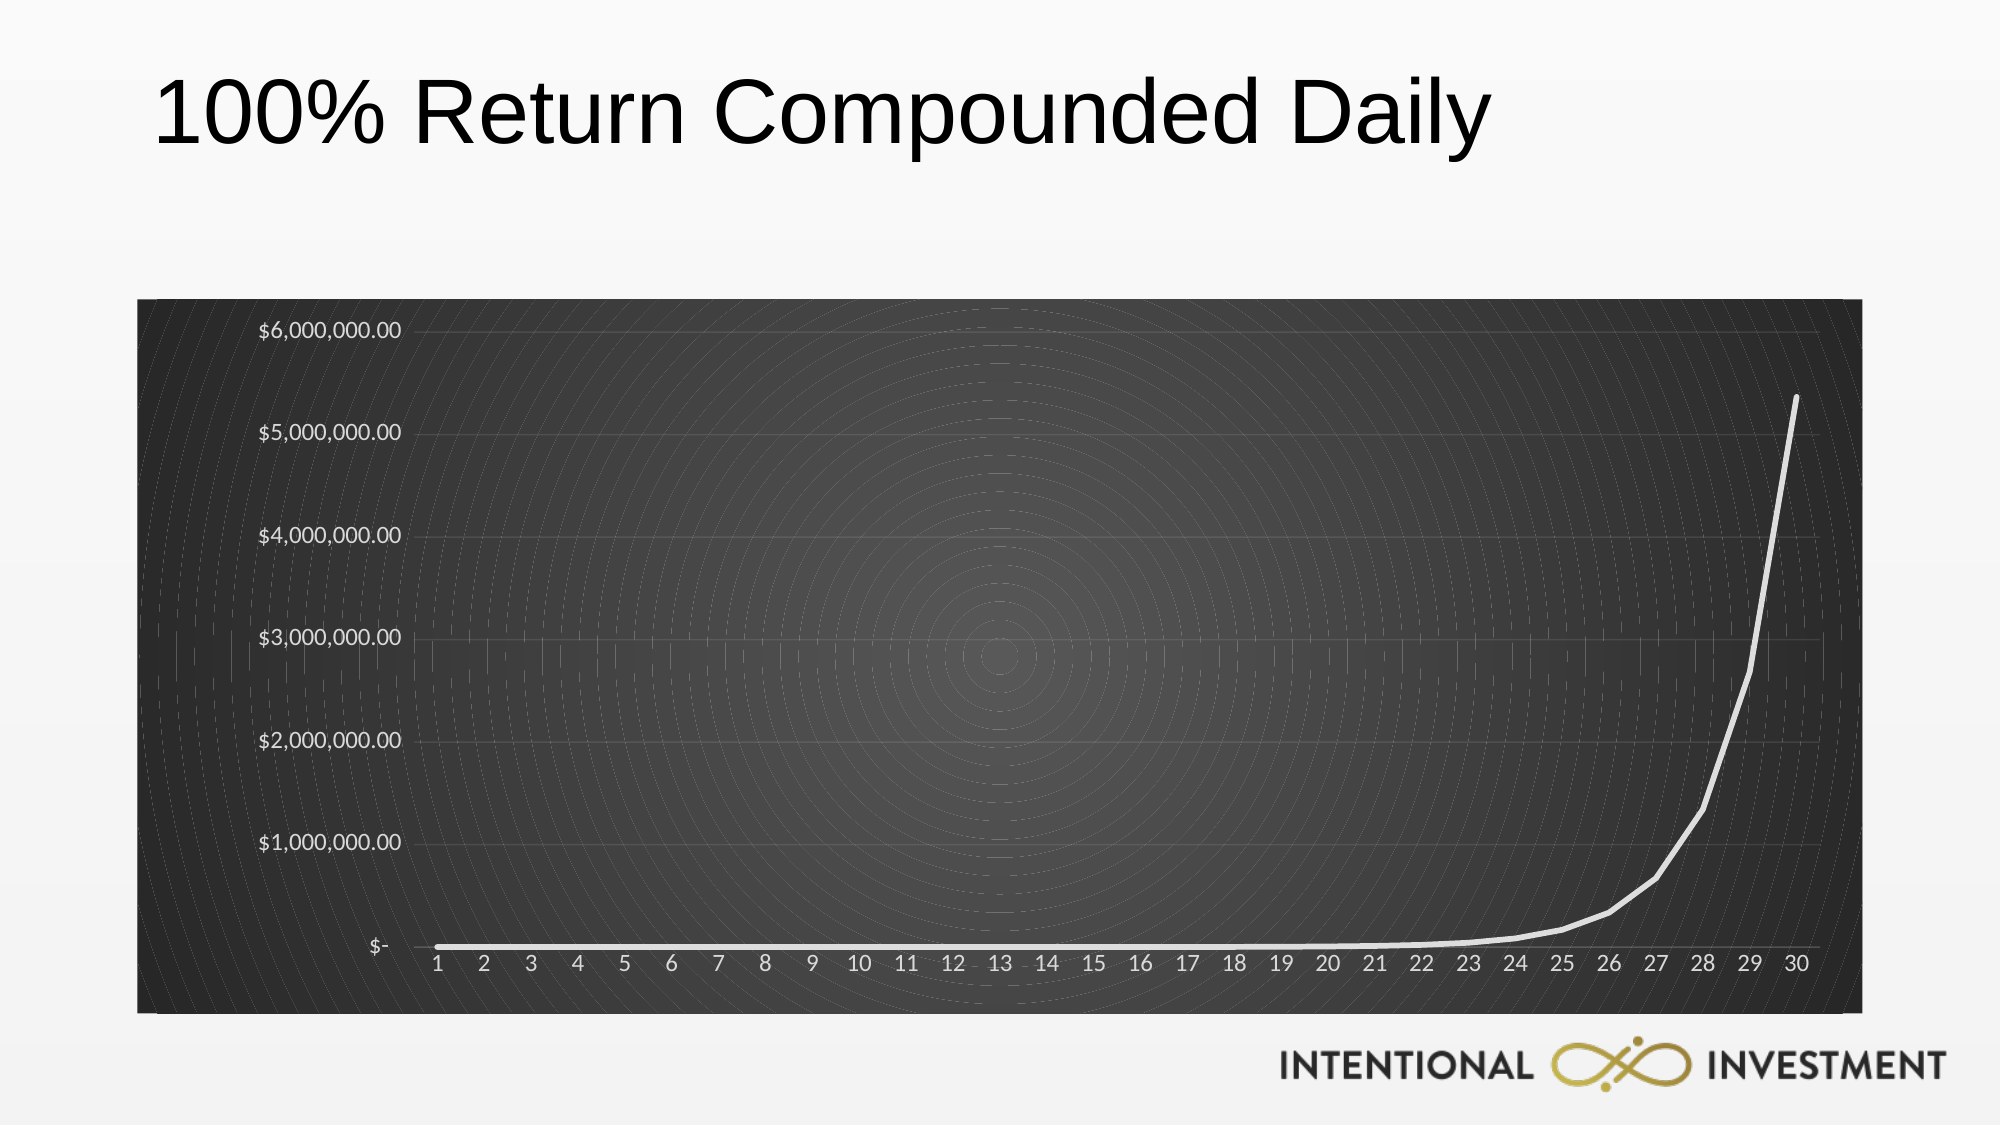

# 100% Return Compounded Daily

### Chart

| Category |  |
|---|---|